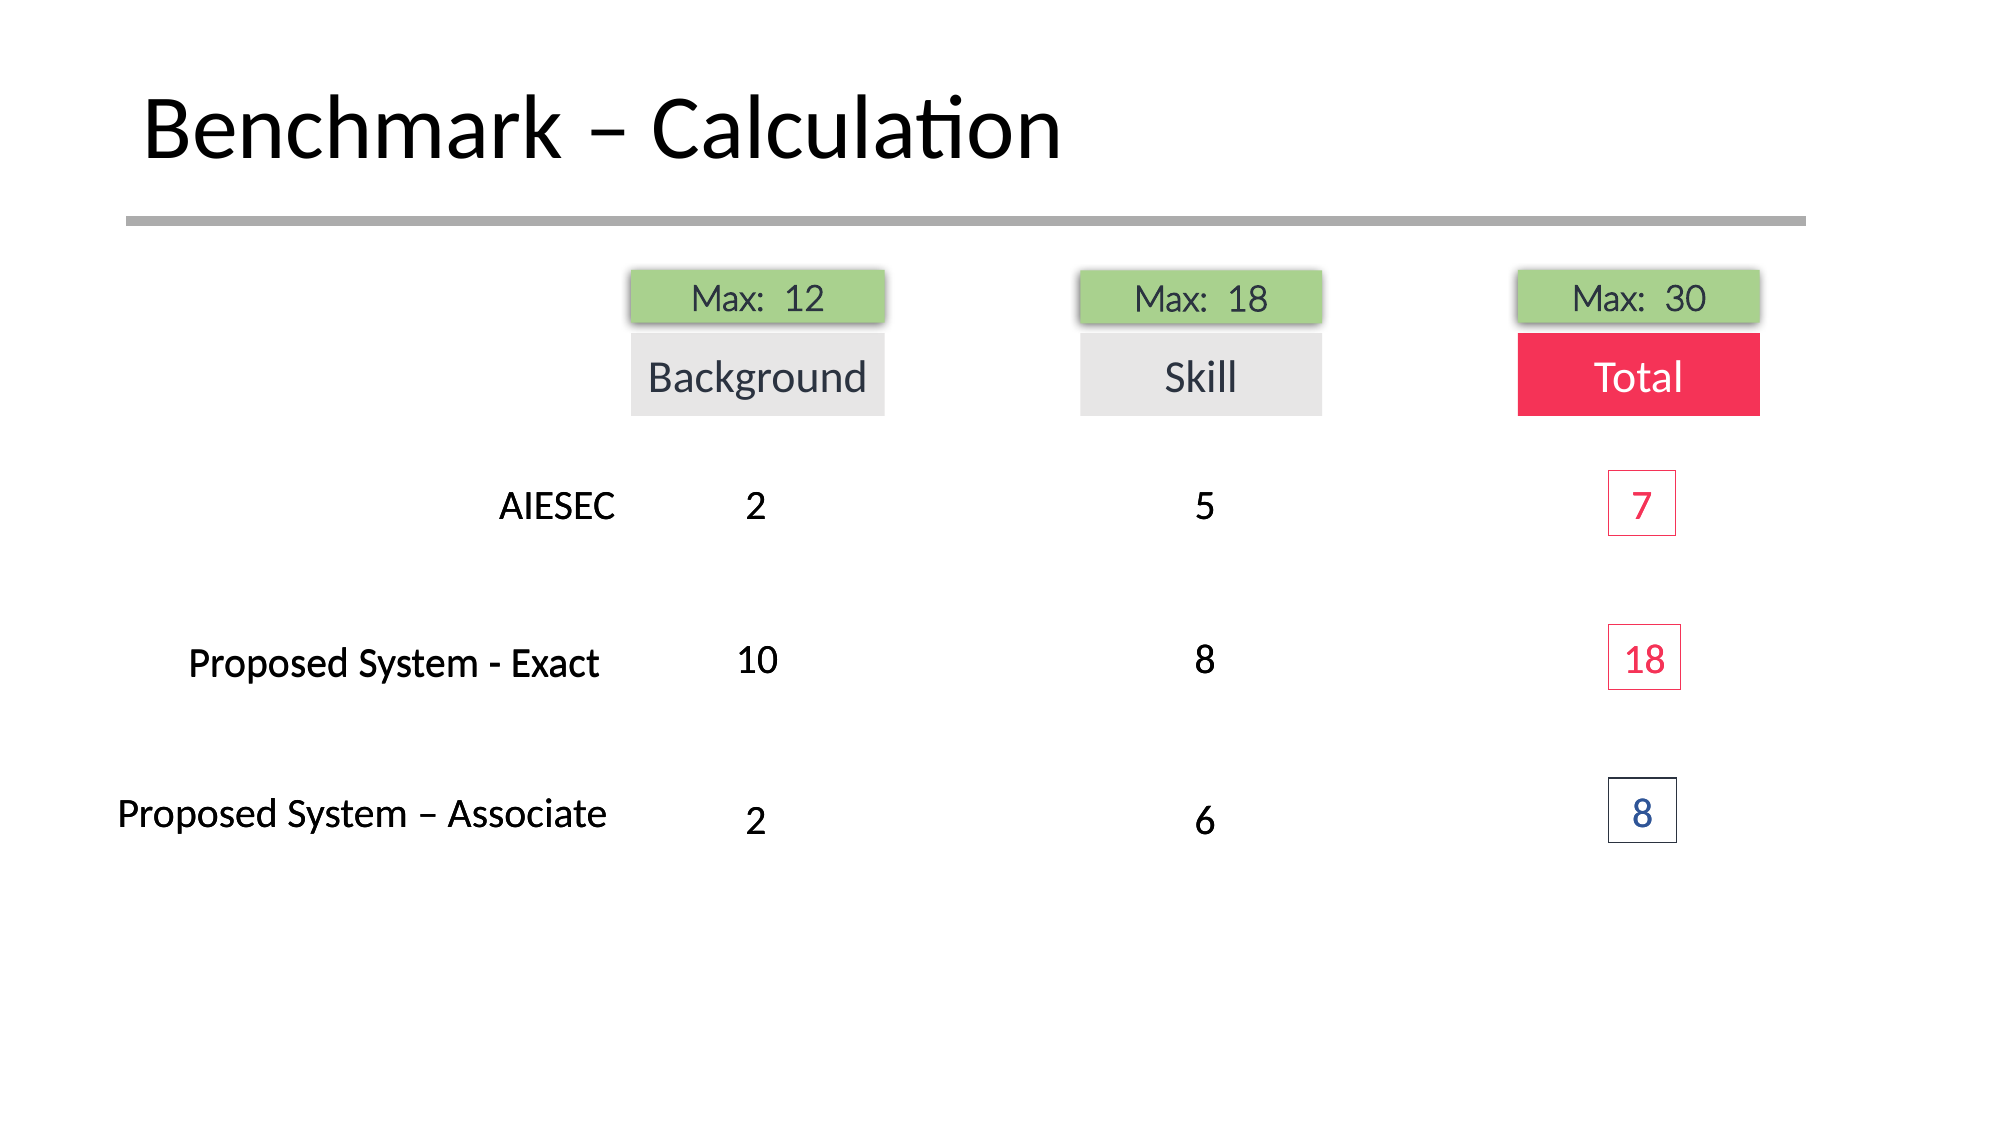

# Benchmark – Calculation

Max:  12
Max:  30
Max:  18
Skill
Background
Total
AIESEC
2
5
AIESEC
2
5
7
7
10
8
18
10
8
18
Proposed System - Exact
Proposed System - Exact
Proposed System – Associate
8
Proposed System – Associate
8
2
6
2
6